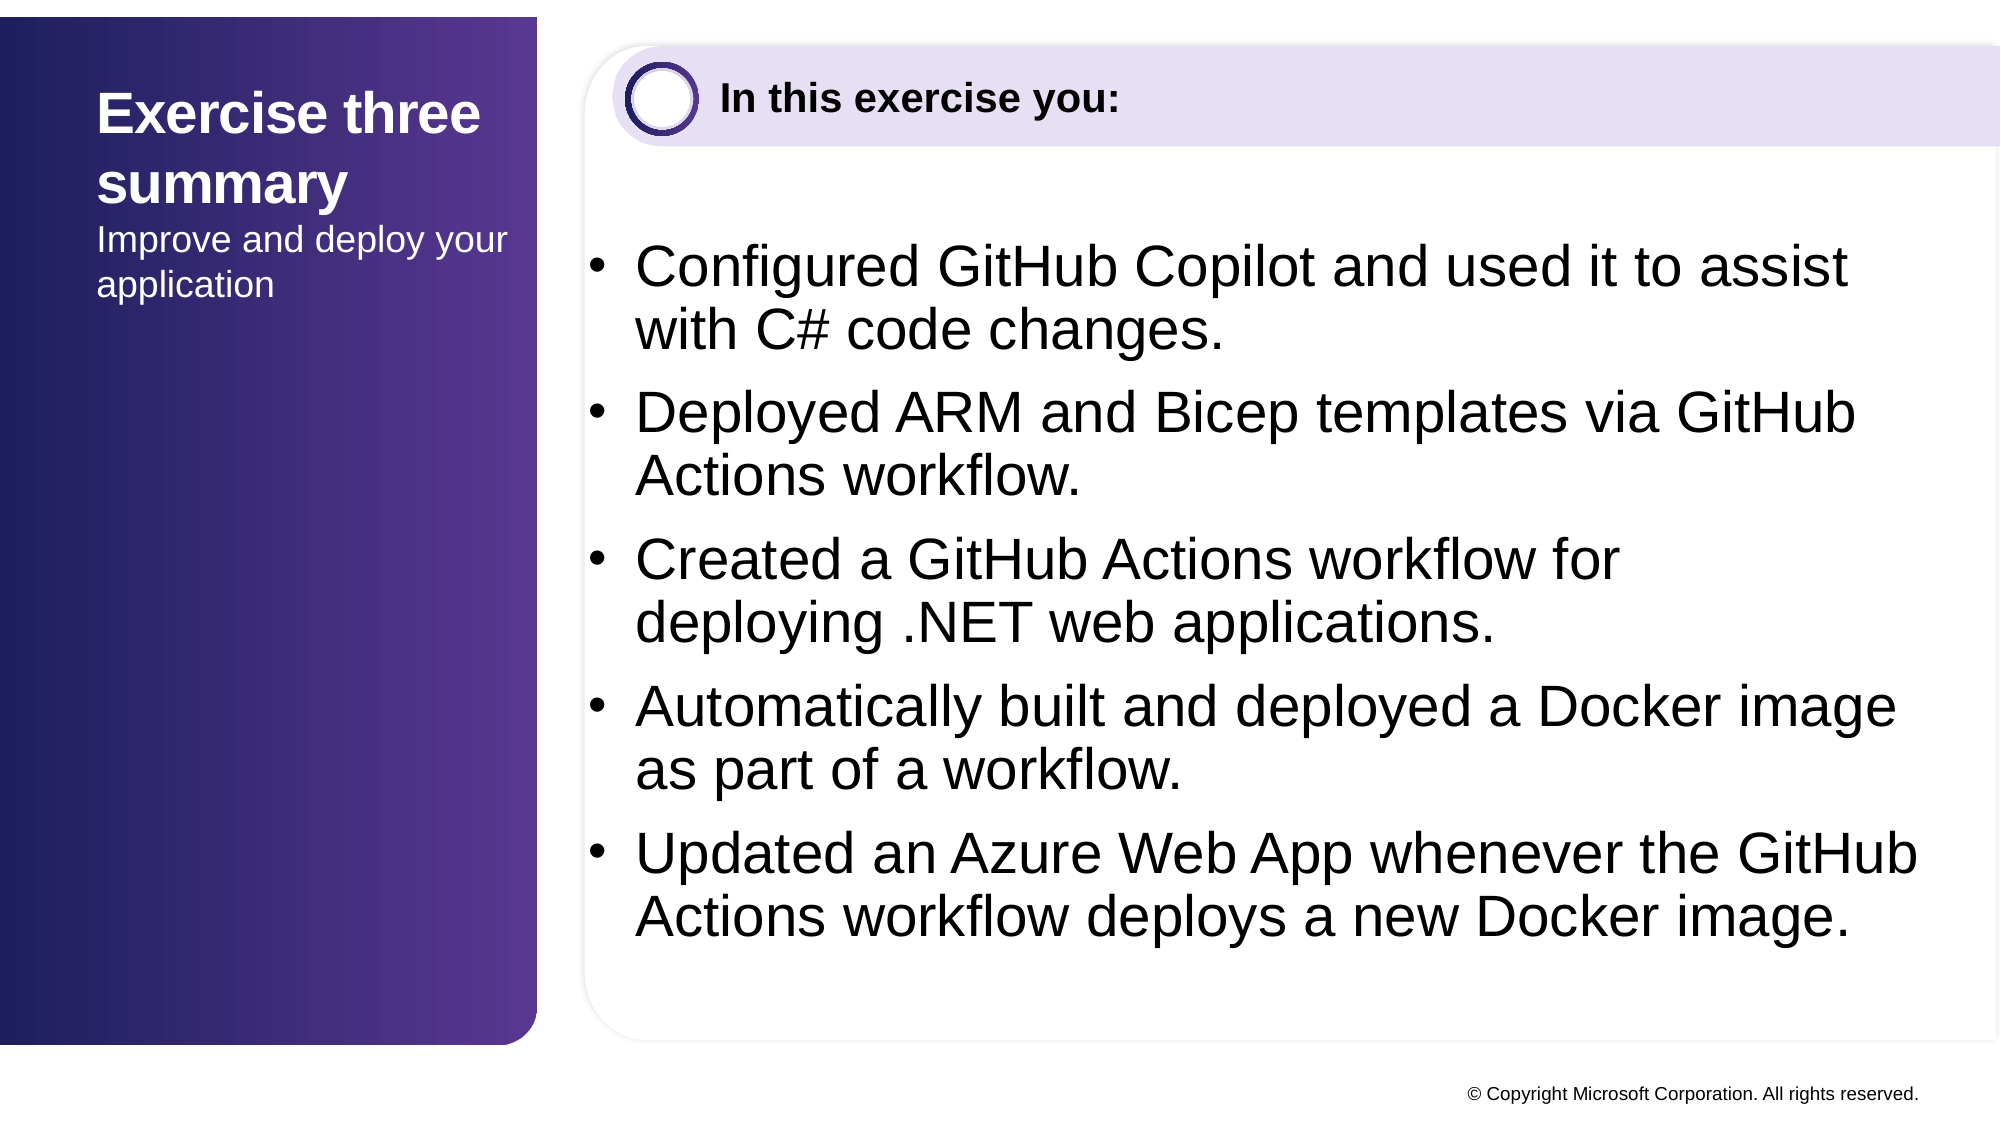

In this exercise you:

# Exercise three summary Improve and deploy your application

Configured GitHub Copilot and used it to assist with C# code changes.
Deployed ARM and Bicep templates via GitHub Actions workflow.
Created a GitHub Actions workflow for deploying .NET web applications.
Automatically built and deployed a Docker image as part of a workflow.
Updated an Azure Web App whenever the GitHub Actions workflow deploys a new Docker image.